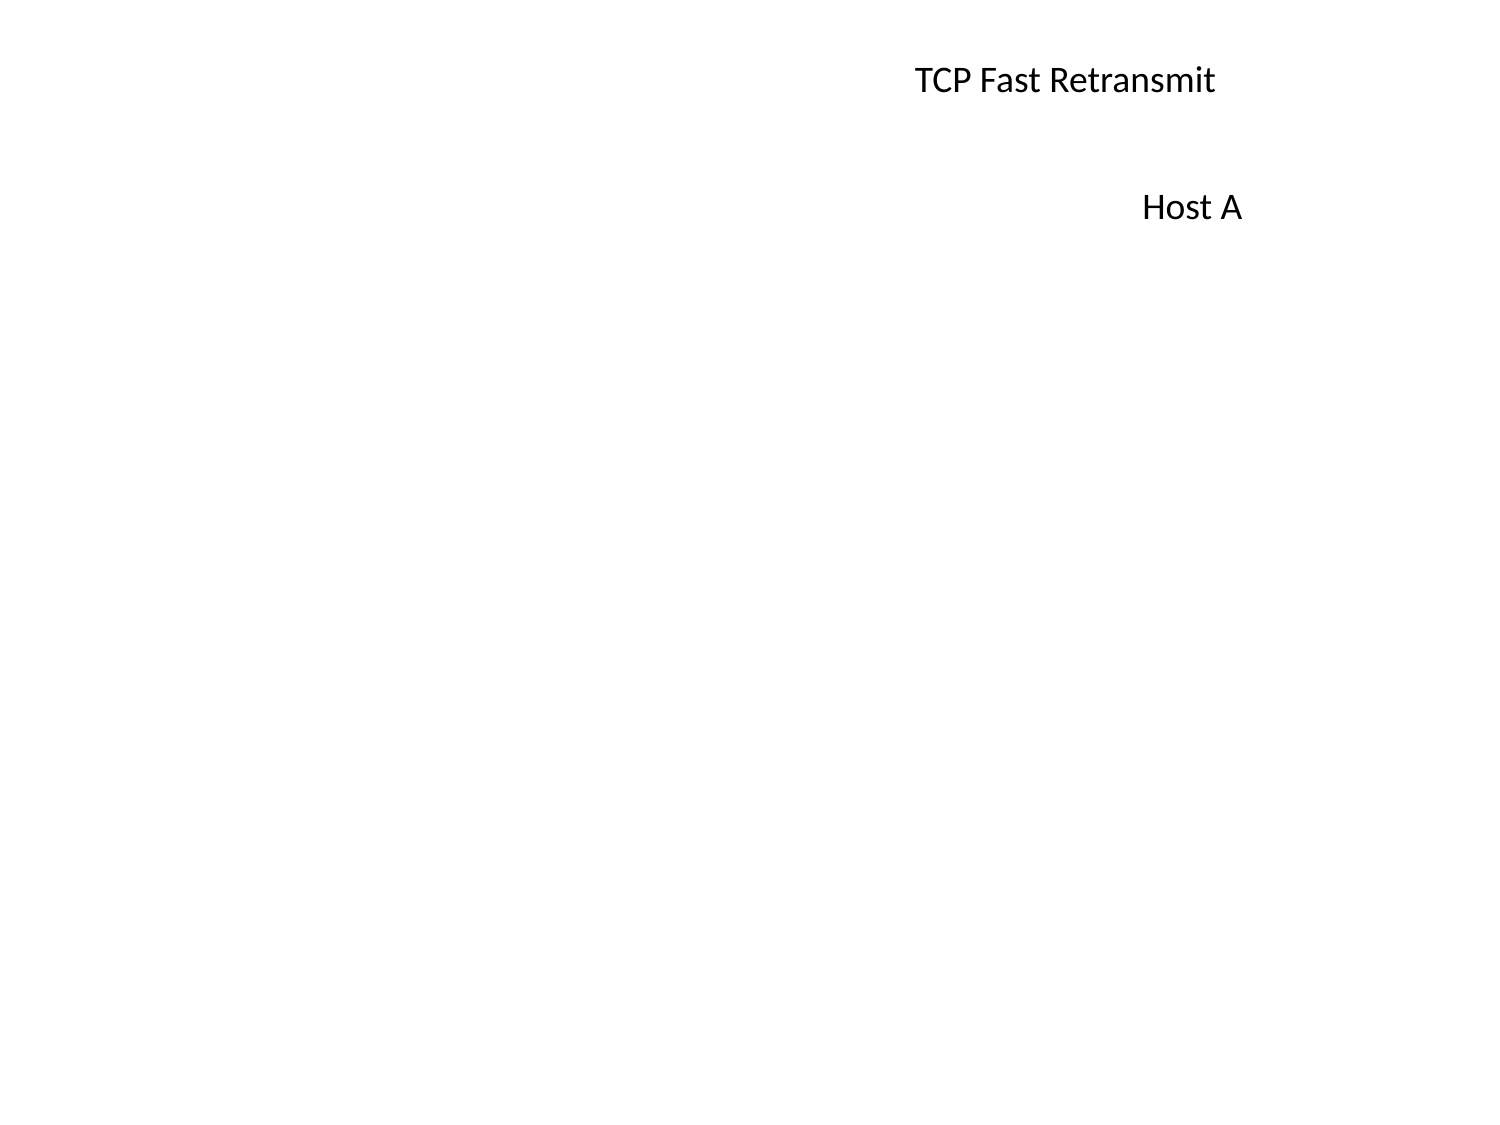

TCP Fast Retransmit
Host B
Host A